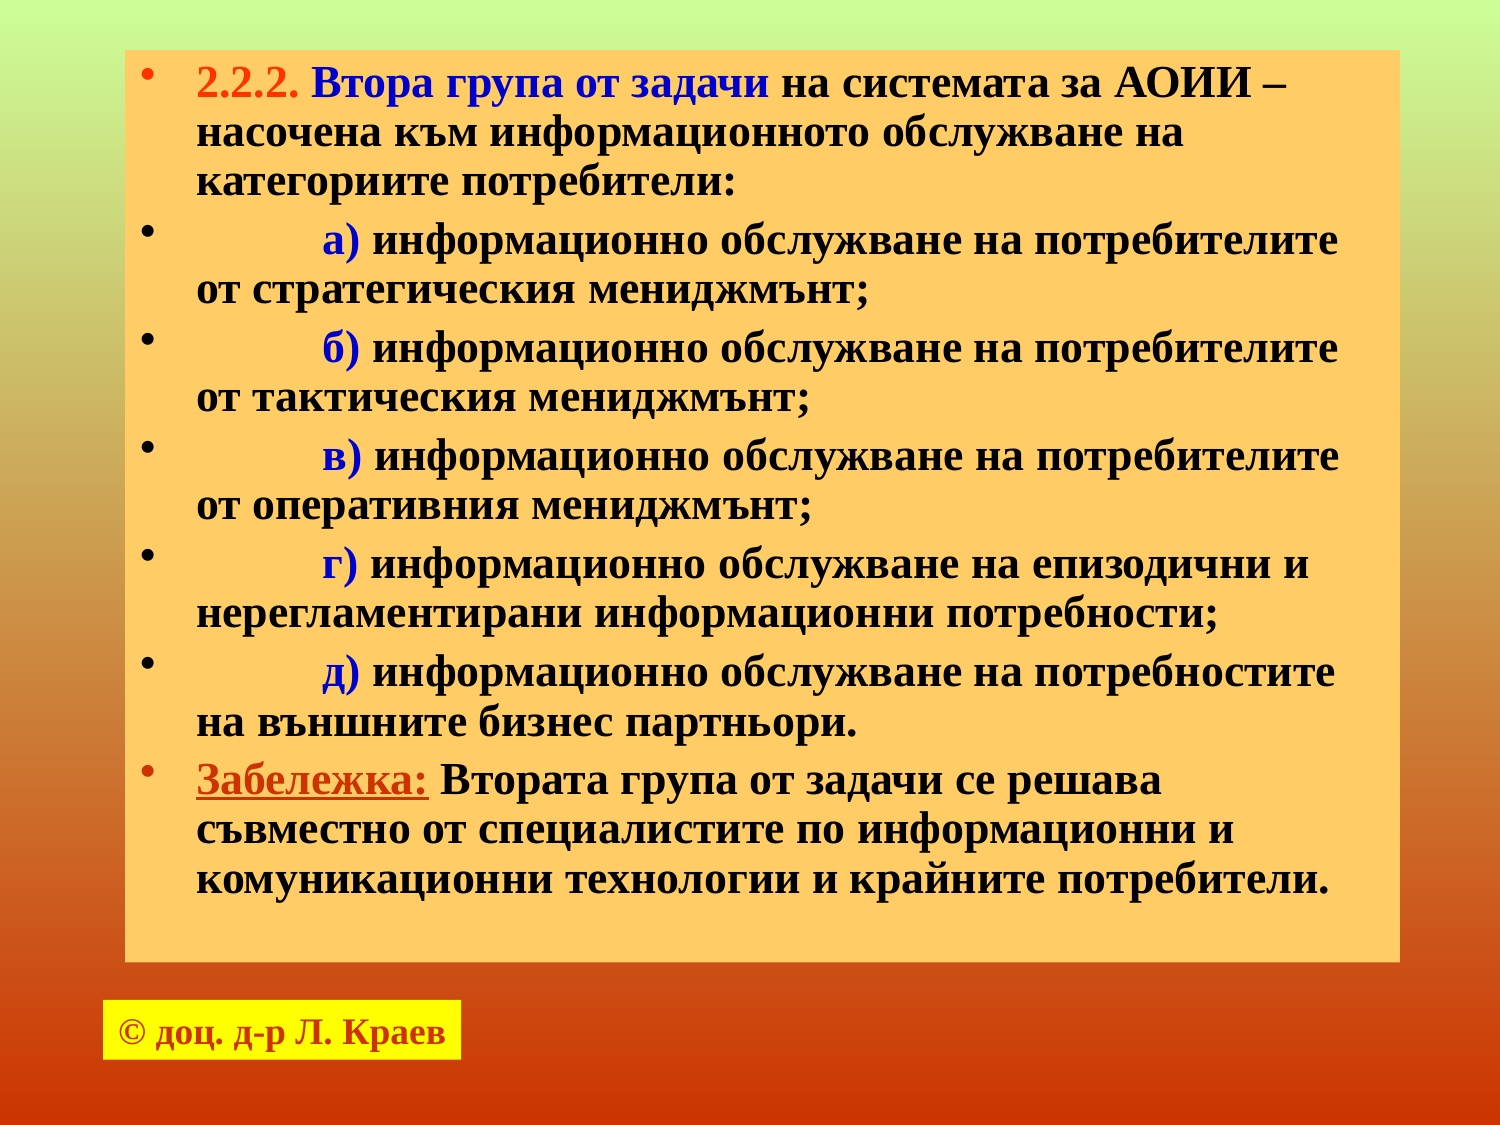

2.2.2. Втора група от задачи на системата за АОИИ – насочена към информационното обслужване на категориите потребители:
           а) информационно обслужване на потребителите от стратегическия мениджмънт;
           б) информационно обслужване на потребителите от тактическия мениджмънт;
           в) информационно обслужване на потребителите от оперативния мениджмънт;
           г) информационно обслужване на епизодични и нерегламентирани информационни потребности;
           д) информационно обслужване на потребностите на външните бизнес партньори.
Забележка: Втората група от задачи се решава съвместно от специалистите по информационни и комуникационни технологии и крайните потребители.
© доц. д-р Л. Краев